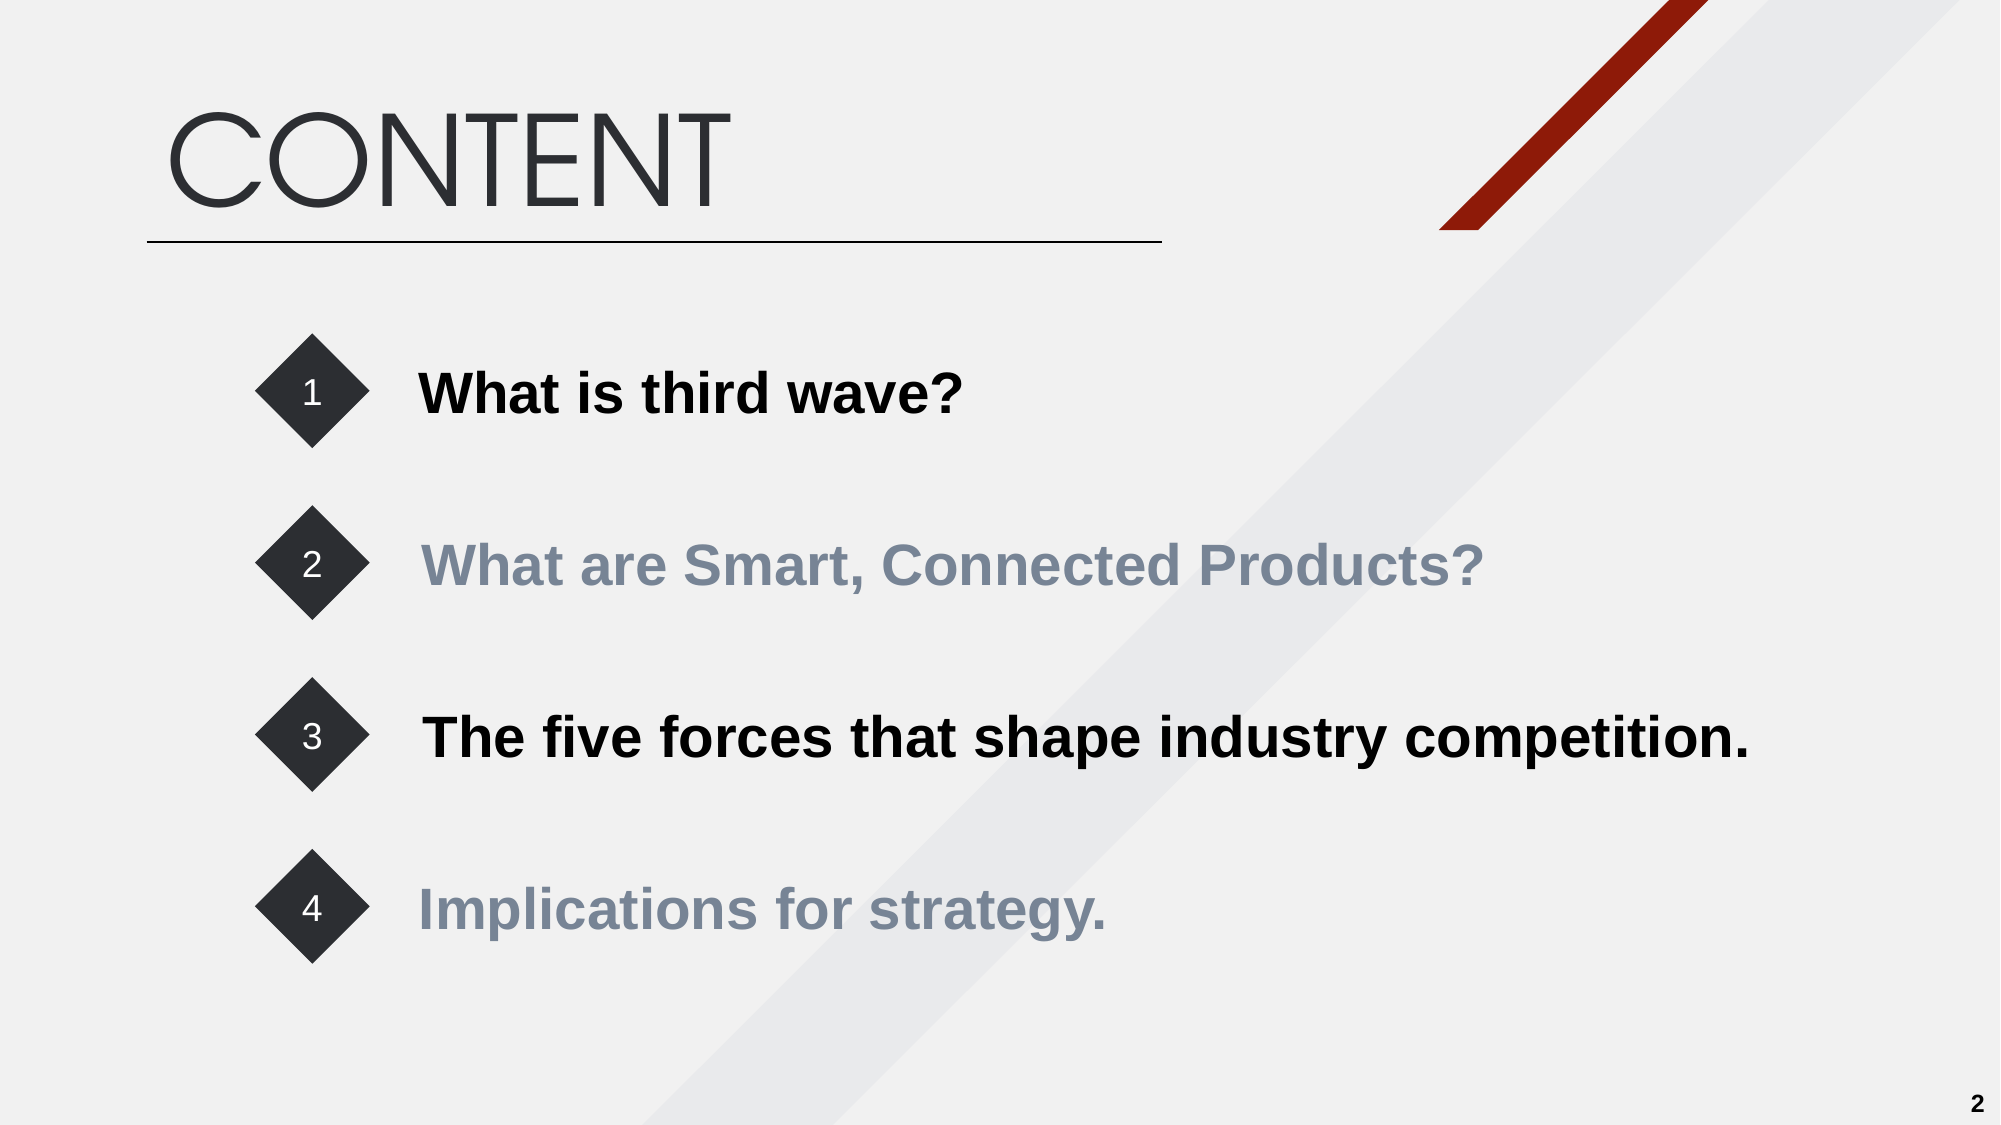

CONTENT
1
What is third wave?
2
What are Smart, Connected Products?
3
The five forces that shape industry competition.
4
Implications for strategy.
2